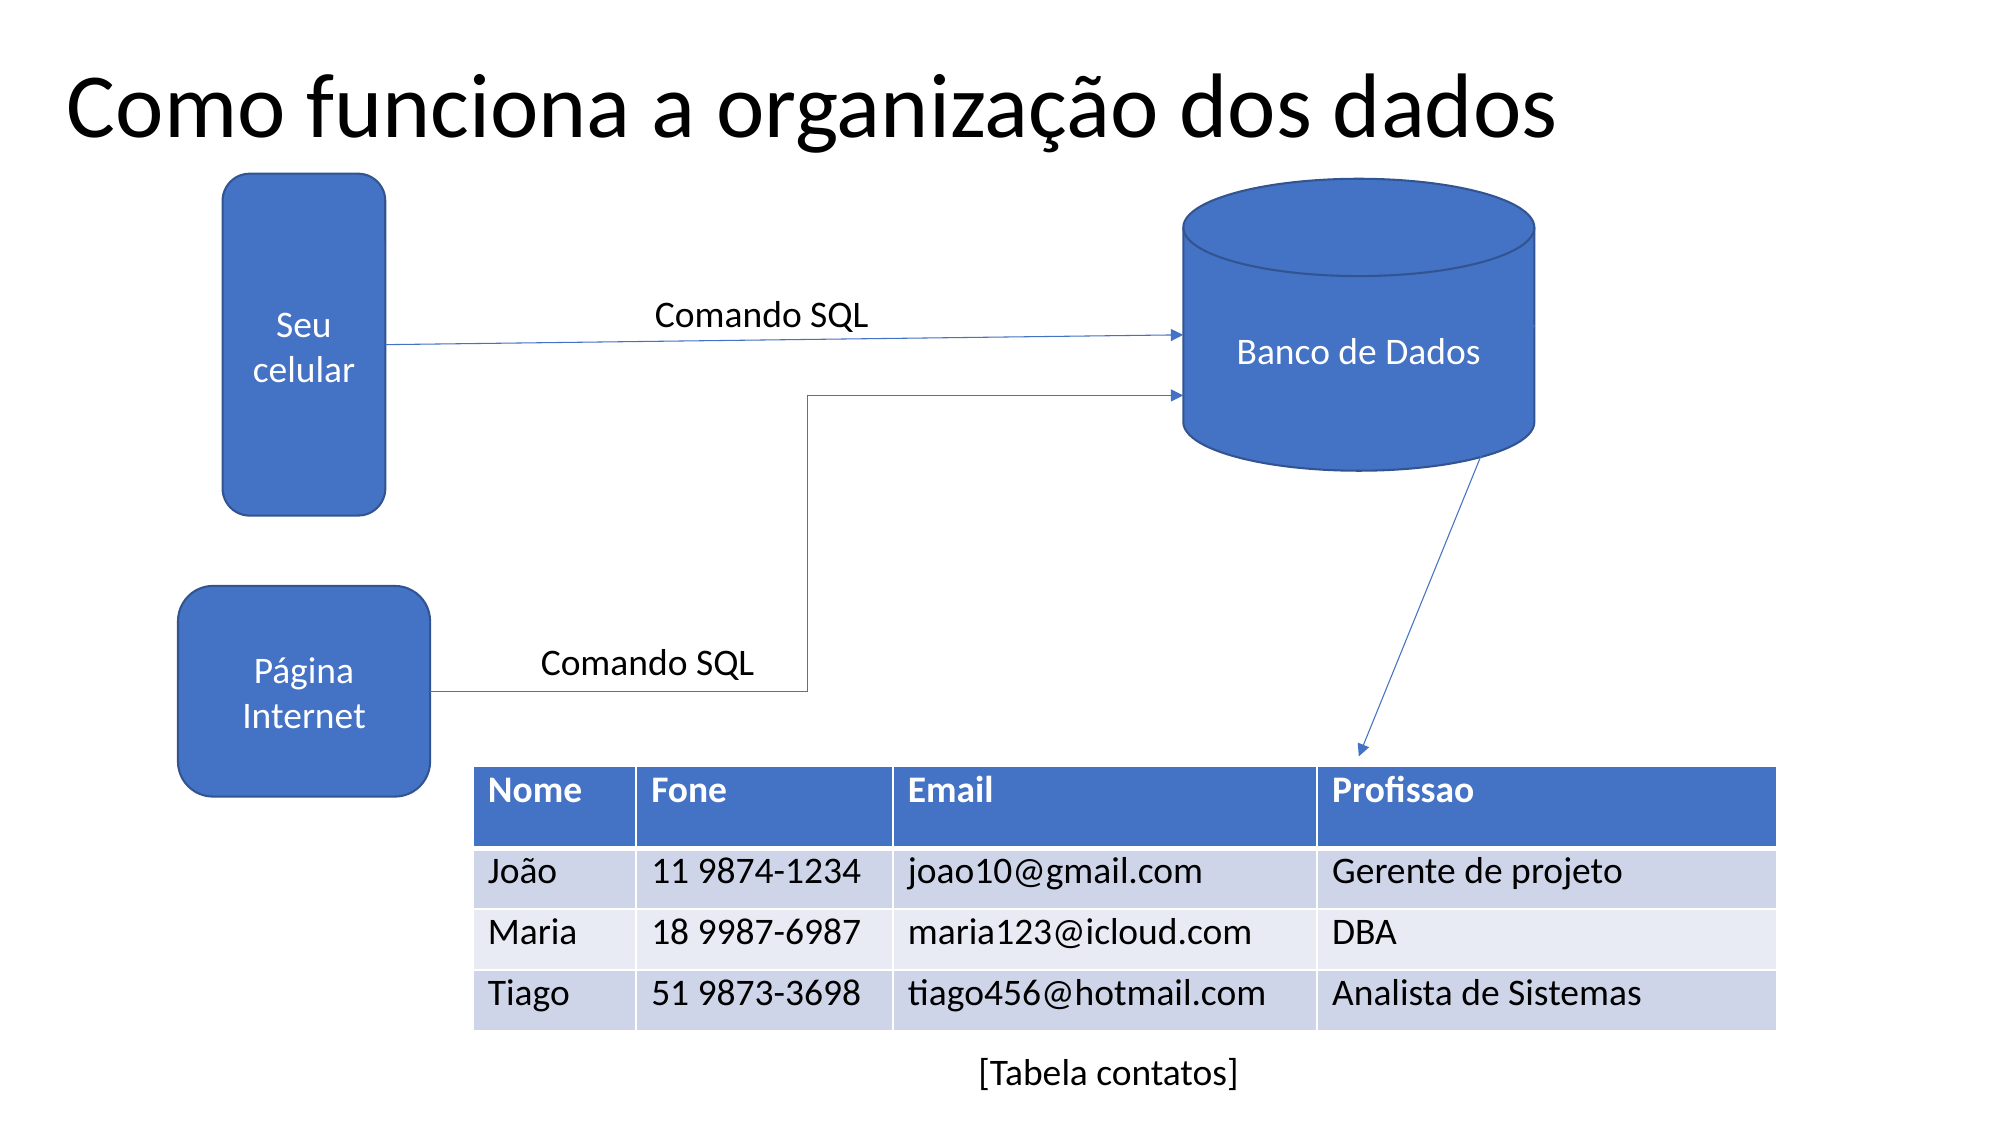

# Como funciona a organização dos dados
Seu
celular
Banco de Dados
Comando SQL
Página Internet
Comando SQL
| Nome | Fone | Email | Profissao |
| --- | --- | --- | --- |
| João | 11 9874-1234 | joao10@gmail.com | Gerente de projeto |
| Maria | 18 9987-6987 | maria123@icloud.com | DBA |
| Tiago | 51 9873-3698 | tiago456@hotmail.com | Analista de Sistemas |
[Tabela contatos]